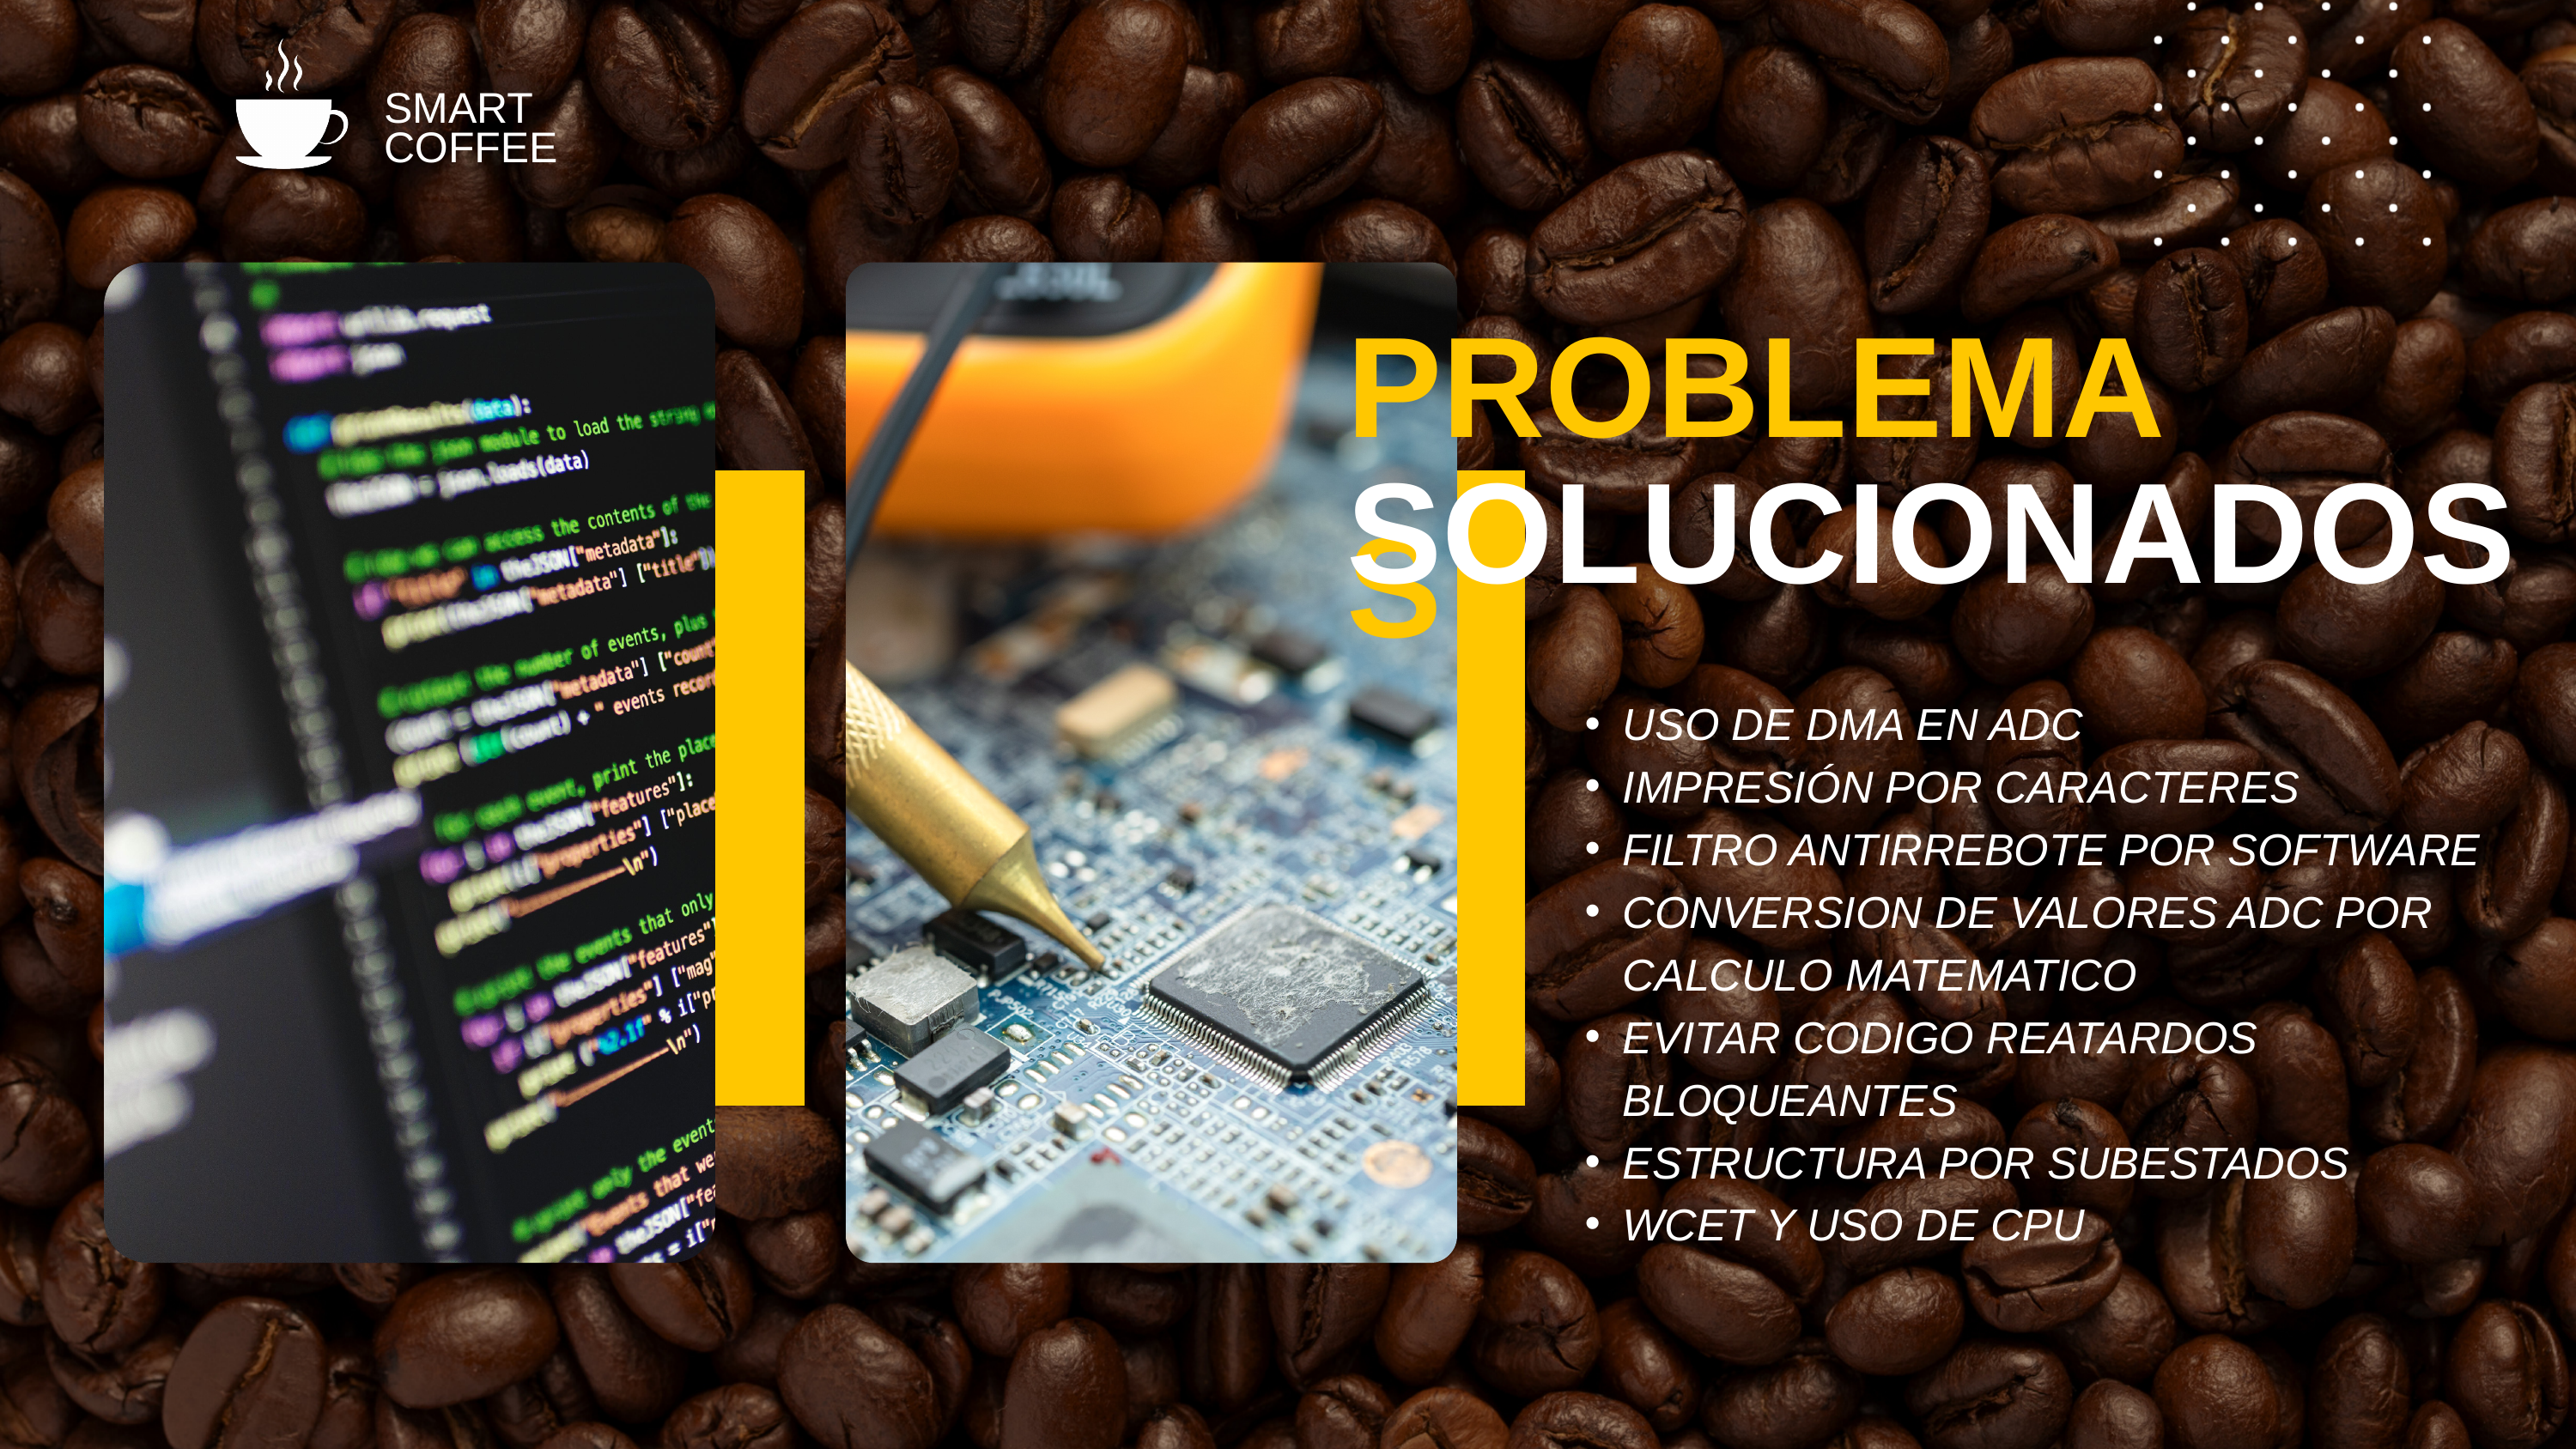

SMART COFFEE

PROBLEMAS
SOLUCIONADOS

USO DE DMA EN ADC
IMPRESIÓN POR CARACTERES
FILTRO ANTIRREBOTE POR SOFTWARE
CONVERSION DE VALORES ADC POR CALCULO MATEMATICO
EVITAR CODIGO REATARDOS BLOQUEANTES
ESTRUCTURA POR SUBESTADOS
WCET Y USO DE CPU